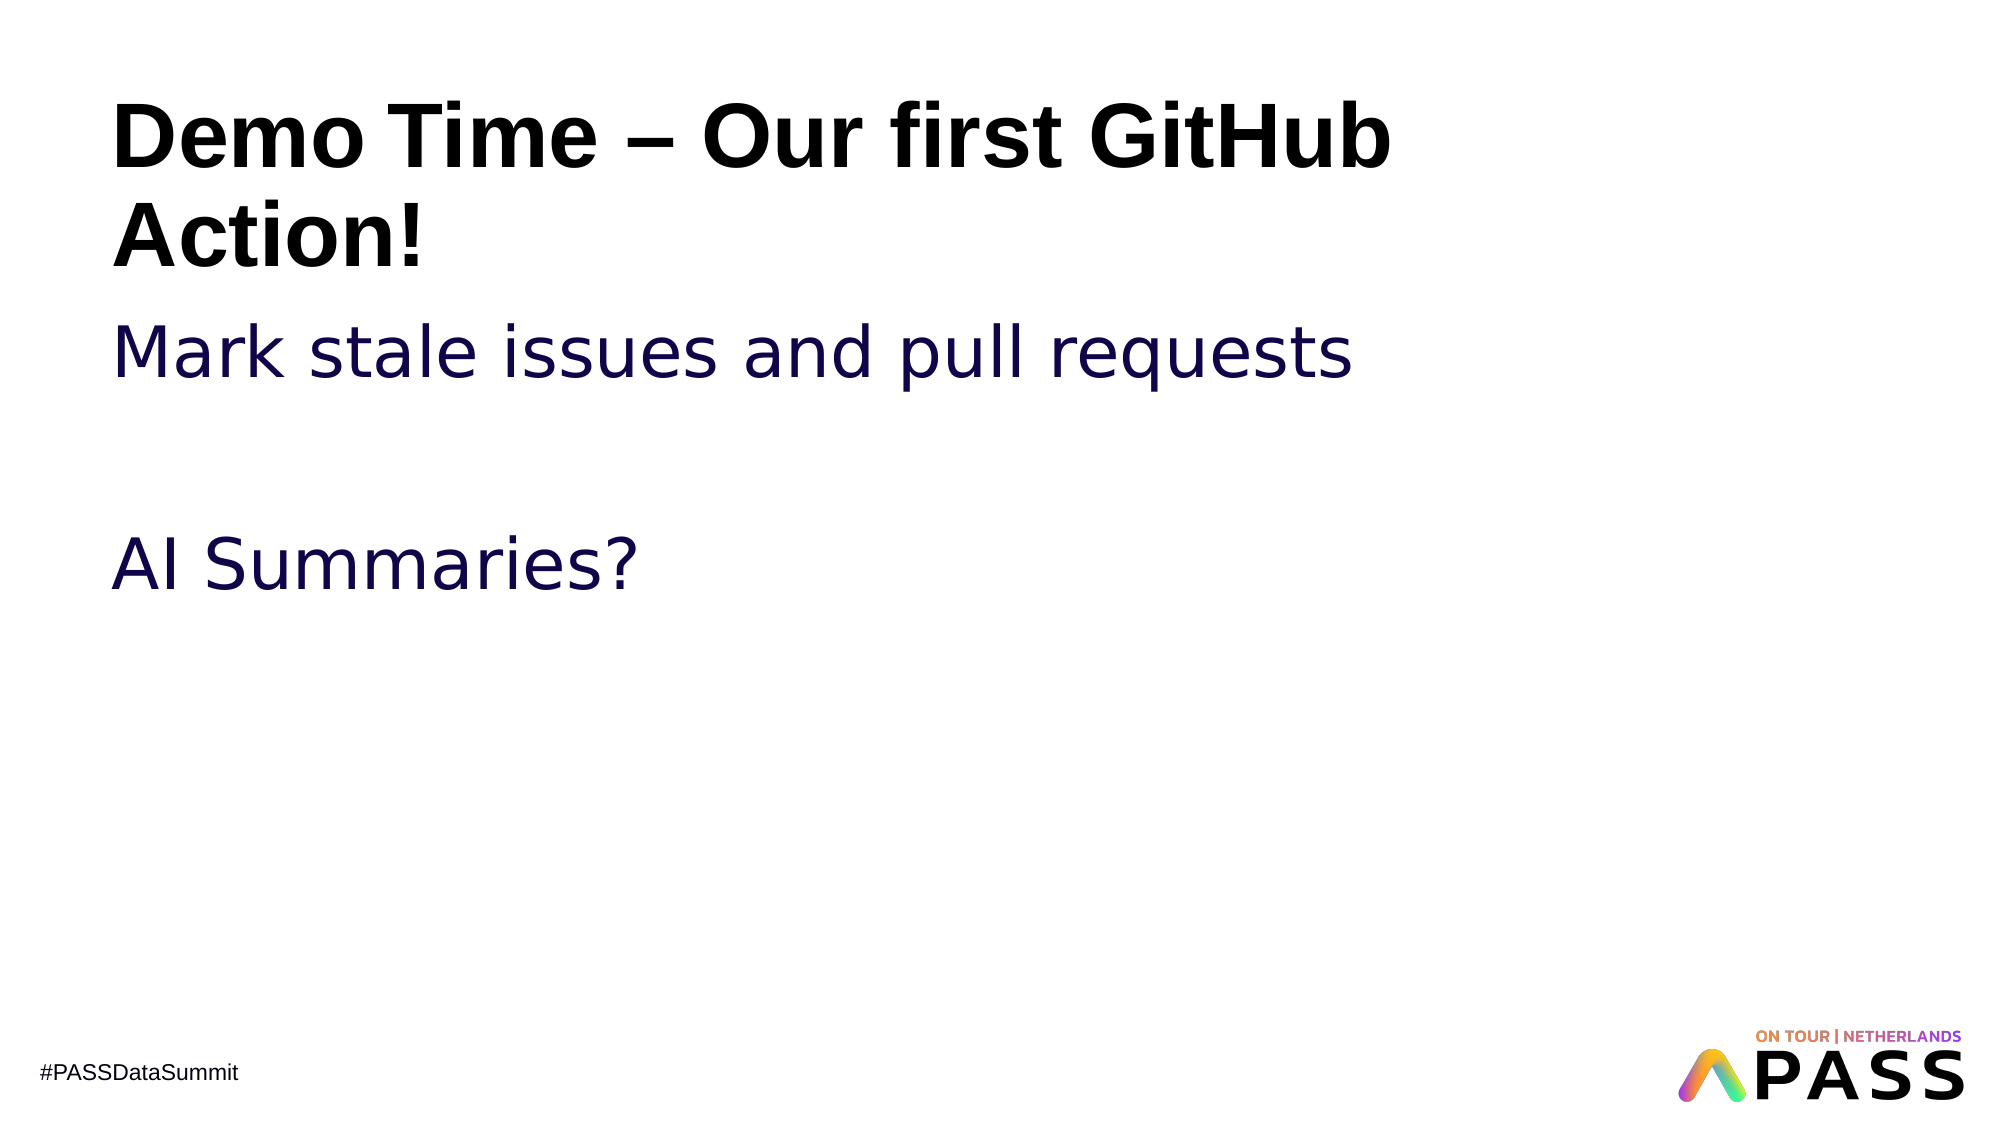

# Demo Time – Our first GitHub Action!
Mark stale issues and pull requests

AI Summaries?